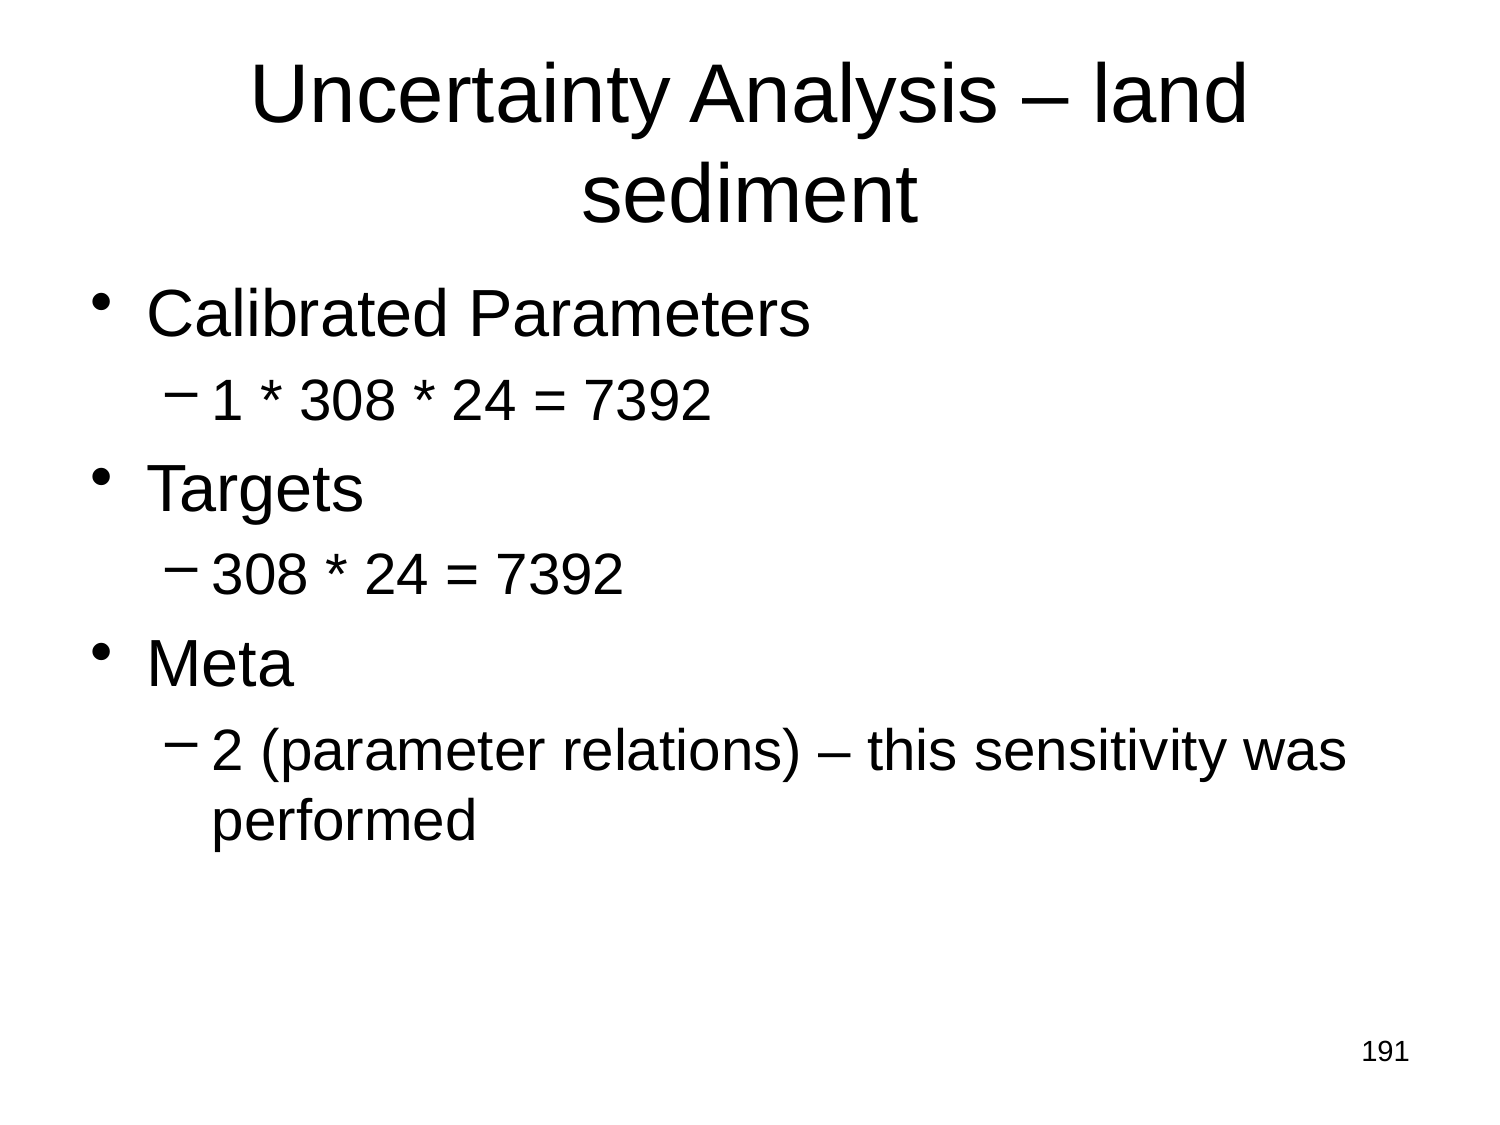

# Uncertainty Analysis – land sediment
Calibrated Parameters
1 * 308 * 24 = 7392
Targets
308 * 24 = 7392
Meta
2 (parameter relations) – this sensitivity was performed
191